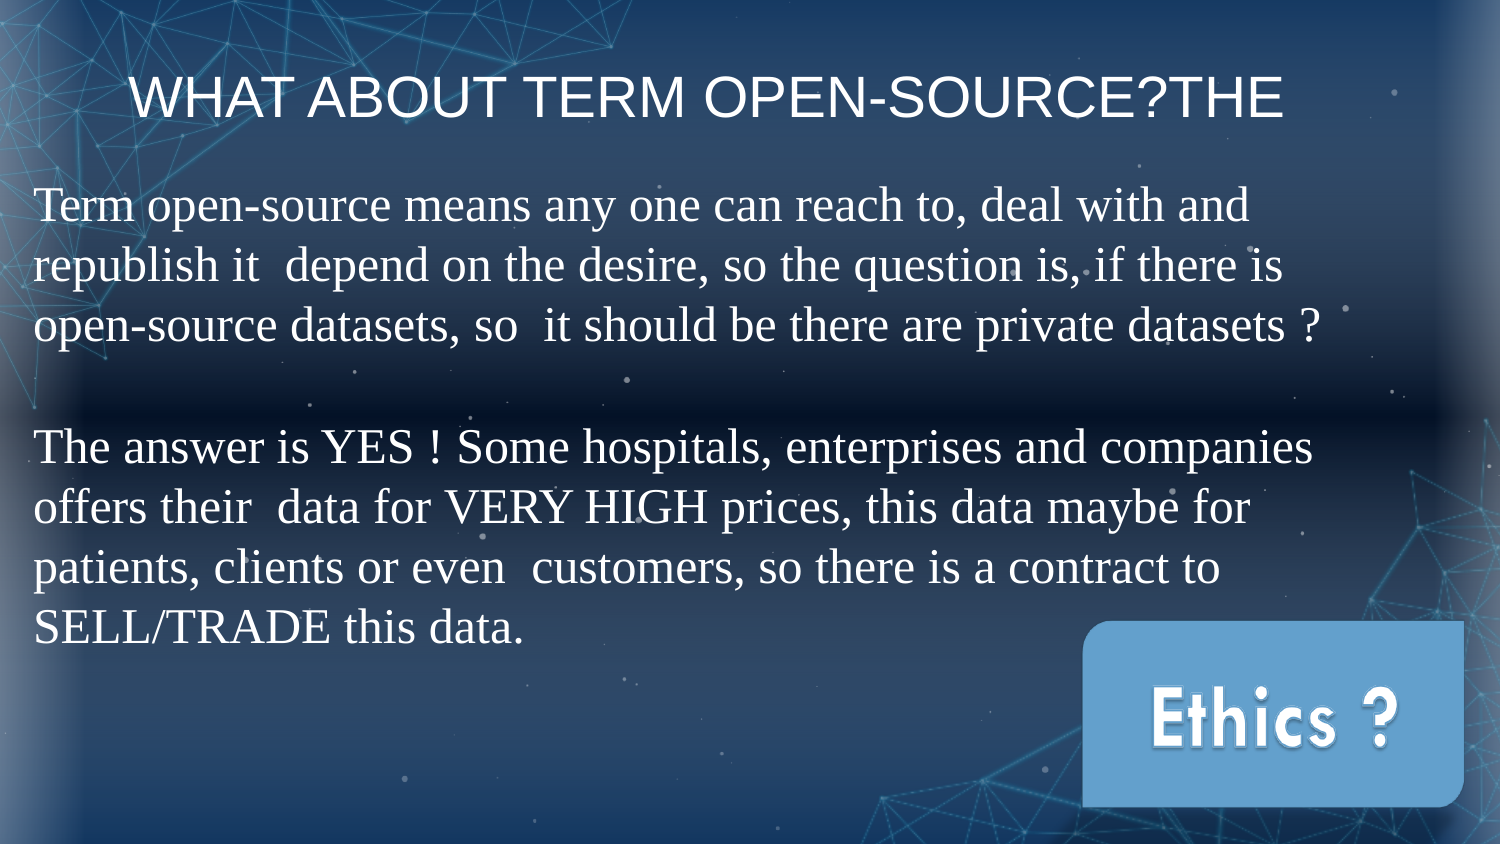

# WHAT ABOUT TERM OPEN-SOURCE?THE
Term open-source means any one can reach to, deal with and republish it  depend on the desire, so the question is, if there is open-source datasets, so  it should be there are private datasets ?

The answer is YES ! Some hospitals, enterprises and companies offers their  data for VERY HIGH prices, this data maybe for patients, clients or even  customers, so there is a contract to SELL/TRADE this data.